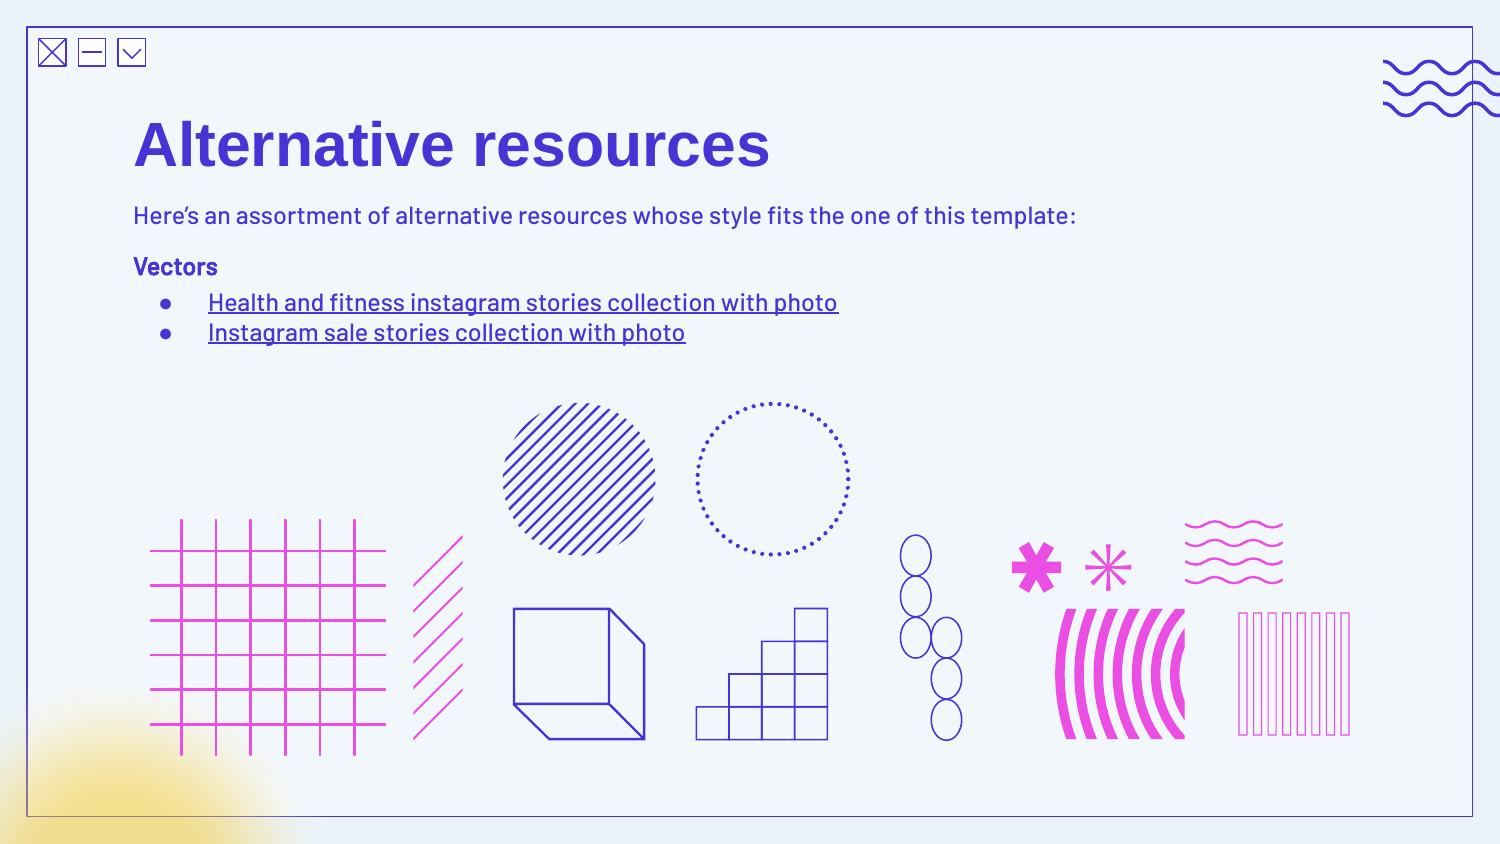

# Alternative resources
Here’s an assortment of alternative resources whose style fits the one of this template:
Vectors
Health and fitness instagram stories collection with photo
Instagram sale stories collection with photo